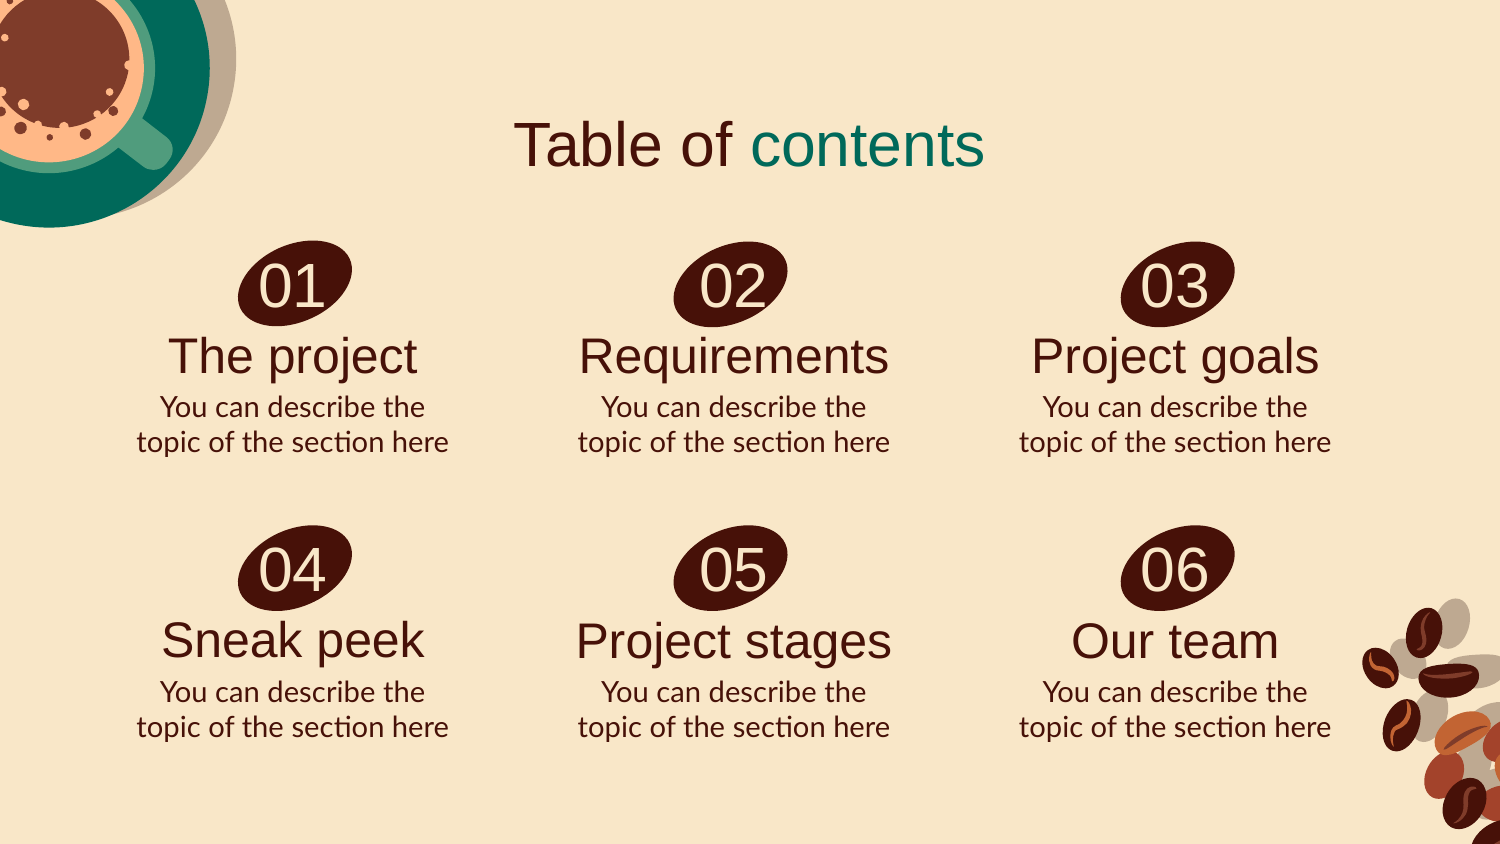

# Table of contents

02
01
03
The project
Requirements
Project goals
You can describe the topic of the section here
You can describe the topic of the section here
You can describe the topic of the section here

04
05
06
Sneak peek
Project stages
Our team
You can describe the topic of the section here
You can describe the topic of the section here
You can describe the topic of the section here